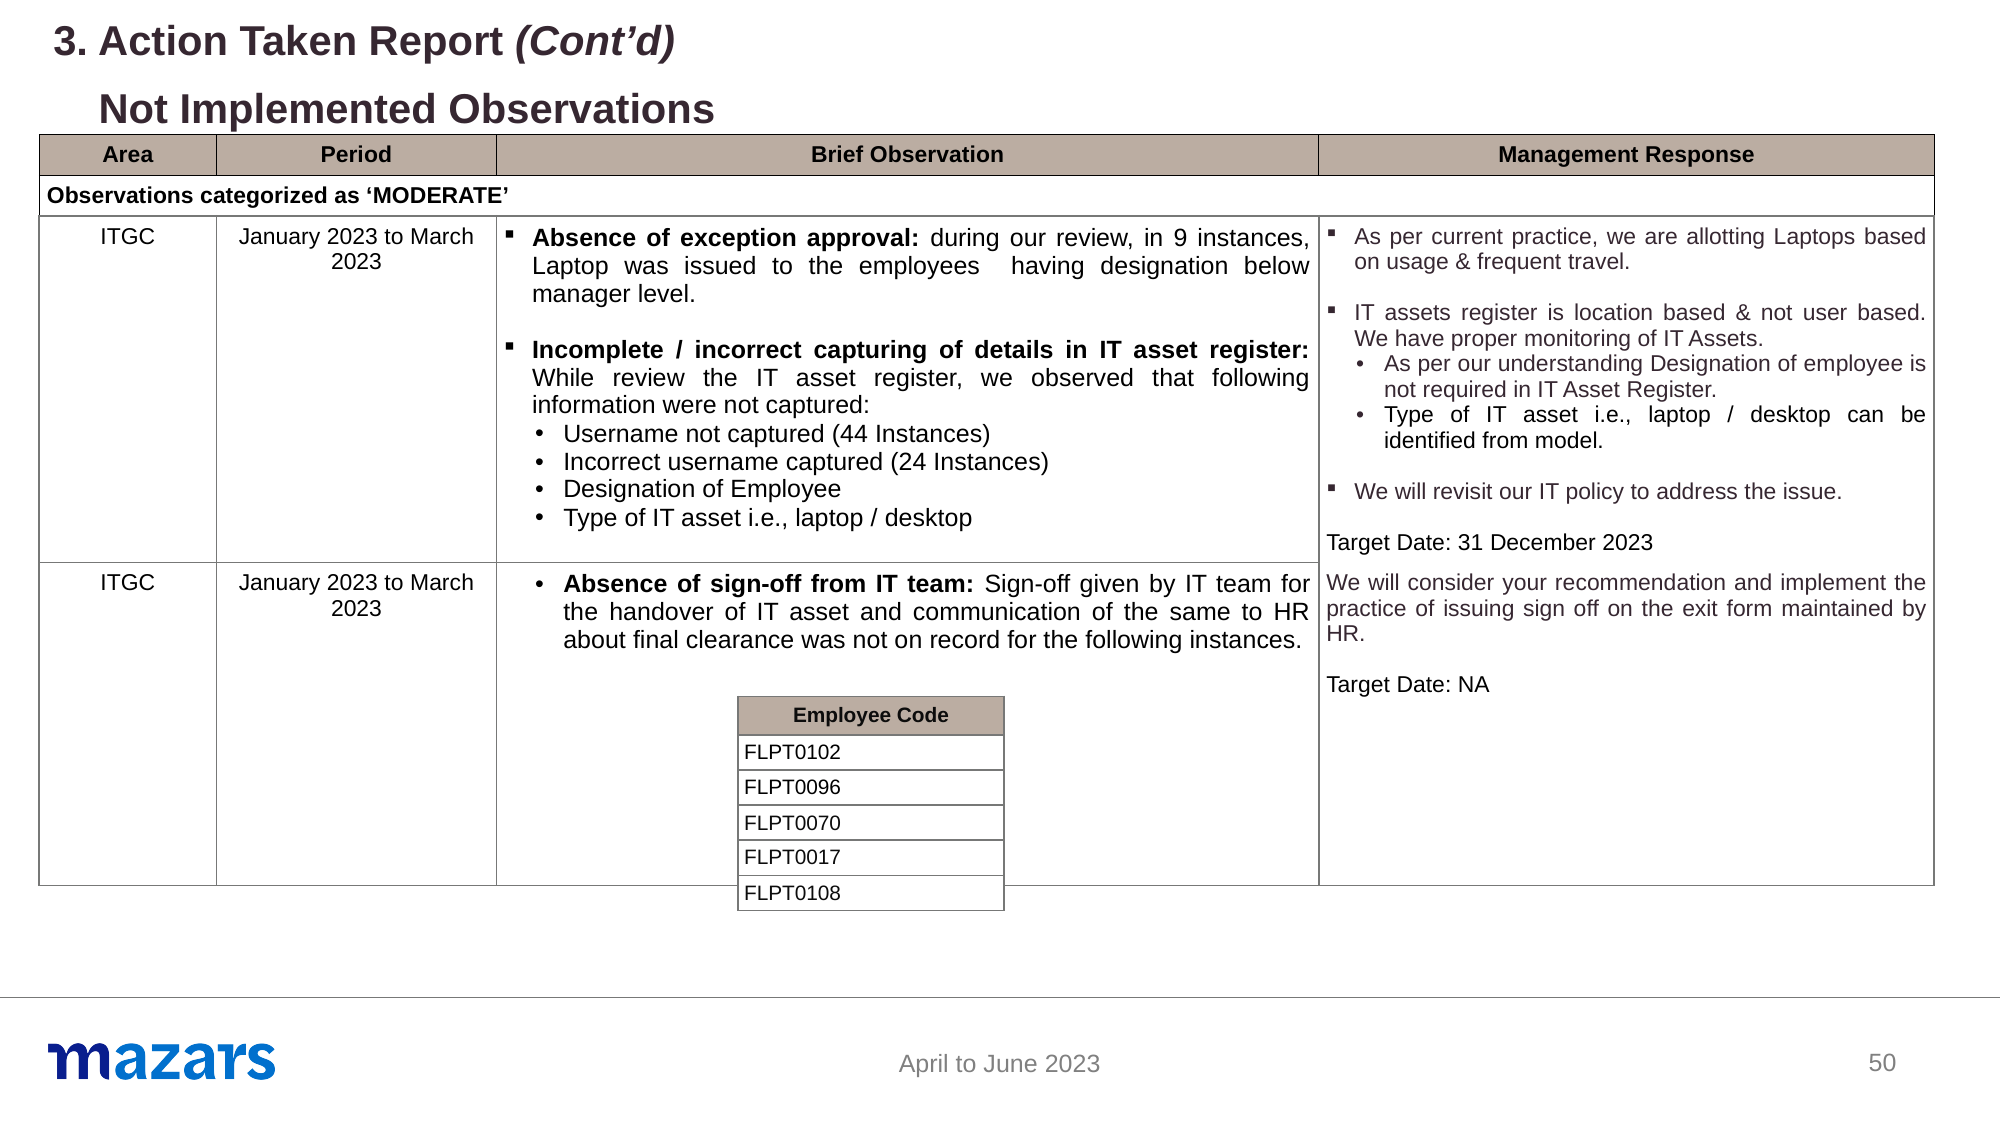

# 3. Action Taken Report (Cont’d) Not Implemented Observations
| Area | Period | Brief Observation | Management Response |
| --- | --- | --- | --- |
| Observations categorized as ‘MODERATE’ |  |  |  |
| ITGC | January 2023 to March 2023 | Absence of exception approval: during our review, in 9 instances, Laptop was issued to the employees having designation below manager level. Incomplete / incorrect capturing of details in IT asset register: While review the IT asset register, we observed that following information were not captured: Username not captured (44 Instances) Incorrect username captured (24 Instances) Designation of Employee Type of IT asset i.e., laptop / desktop | As per current practice, we are allotting Laptops based on usage & frequent travel. IT assets register is location based & not user based. We have proper monitoring of IT Assets. As per our understanding Designation of employee is not required in IT Asset Register. Type of IT asset i.e., laptop / desktop can be identified from model. We will revisit our IT policy to address the issue. Target Date: 31 December 2023 |
| ITGC | January 2023 to March 2023 | Absence of sign-off from IT team: Sign-off given by IT team for the handover of IT asset and communication of the same to HR about final clearance was not on record for the following instances. | We will consider your recommendation and implement the practice of issuing sign off on the exit form maintained by HR. Target Date: NA |
| Employee Code |
| --- |
| FLPT0102 |
| FLPT0096 |
| FLPT0070 |
| FLPT0017 |
| FLPT0108 |
50
April to June 2023